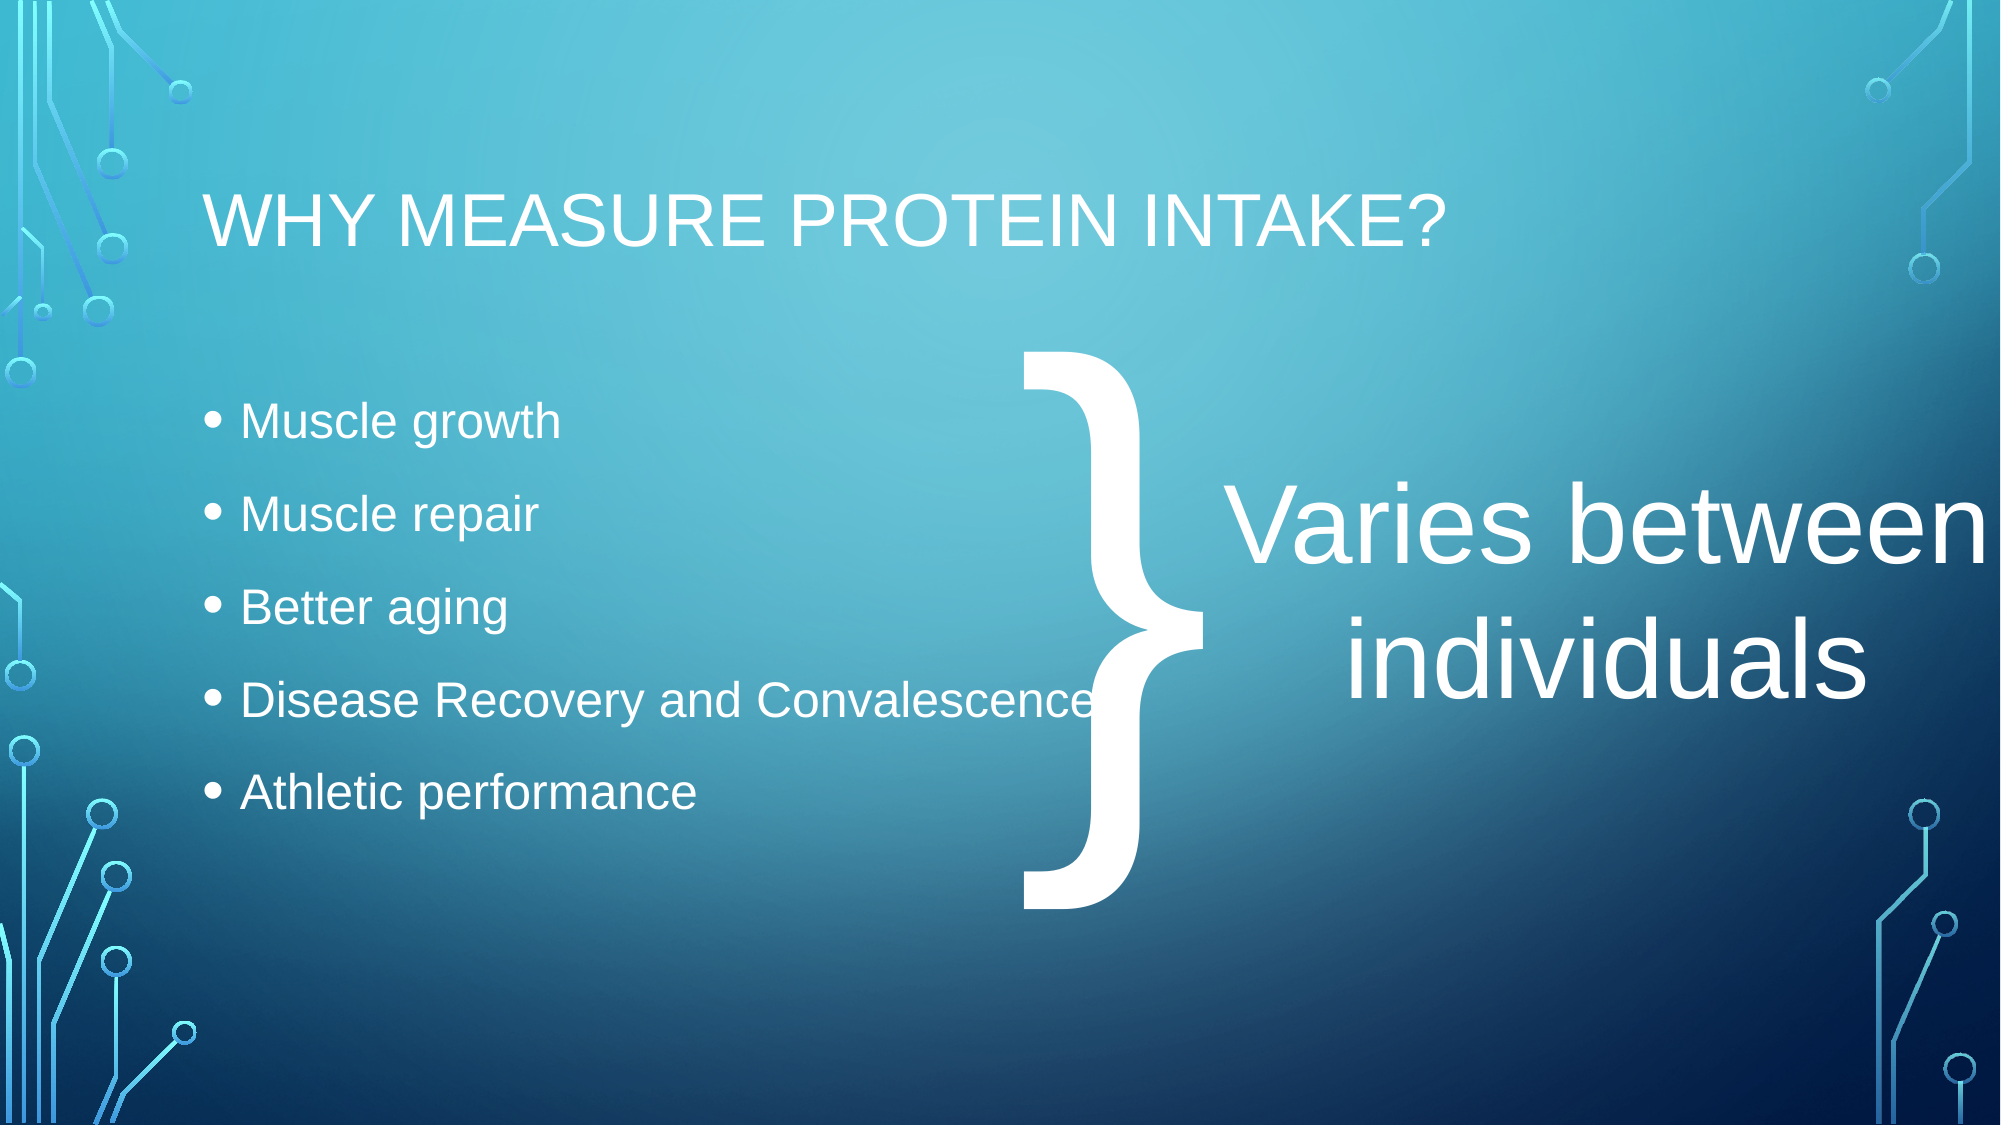

# Why measure protein intake?
}
Muscle growth
Muscle repair
Better aging
Disease Recovery and Convalescence
Athletic performance
Varies between
individuals